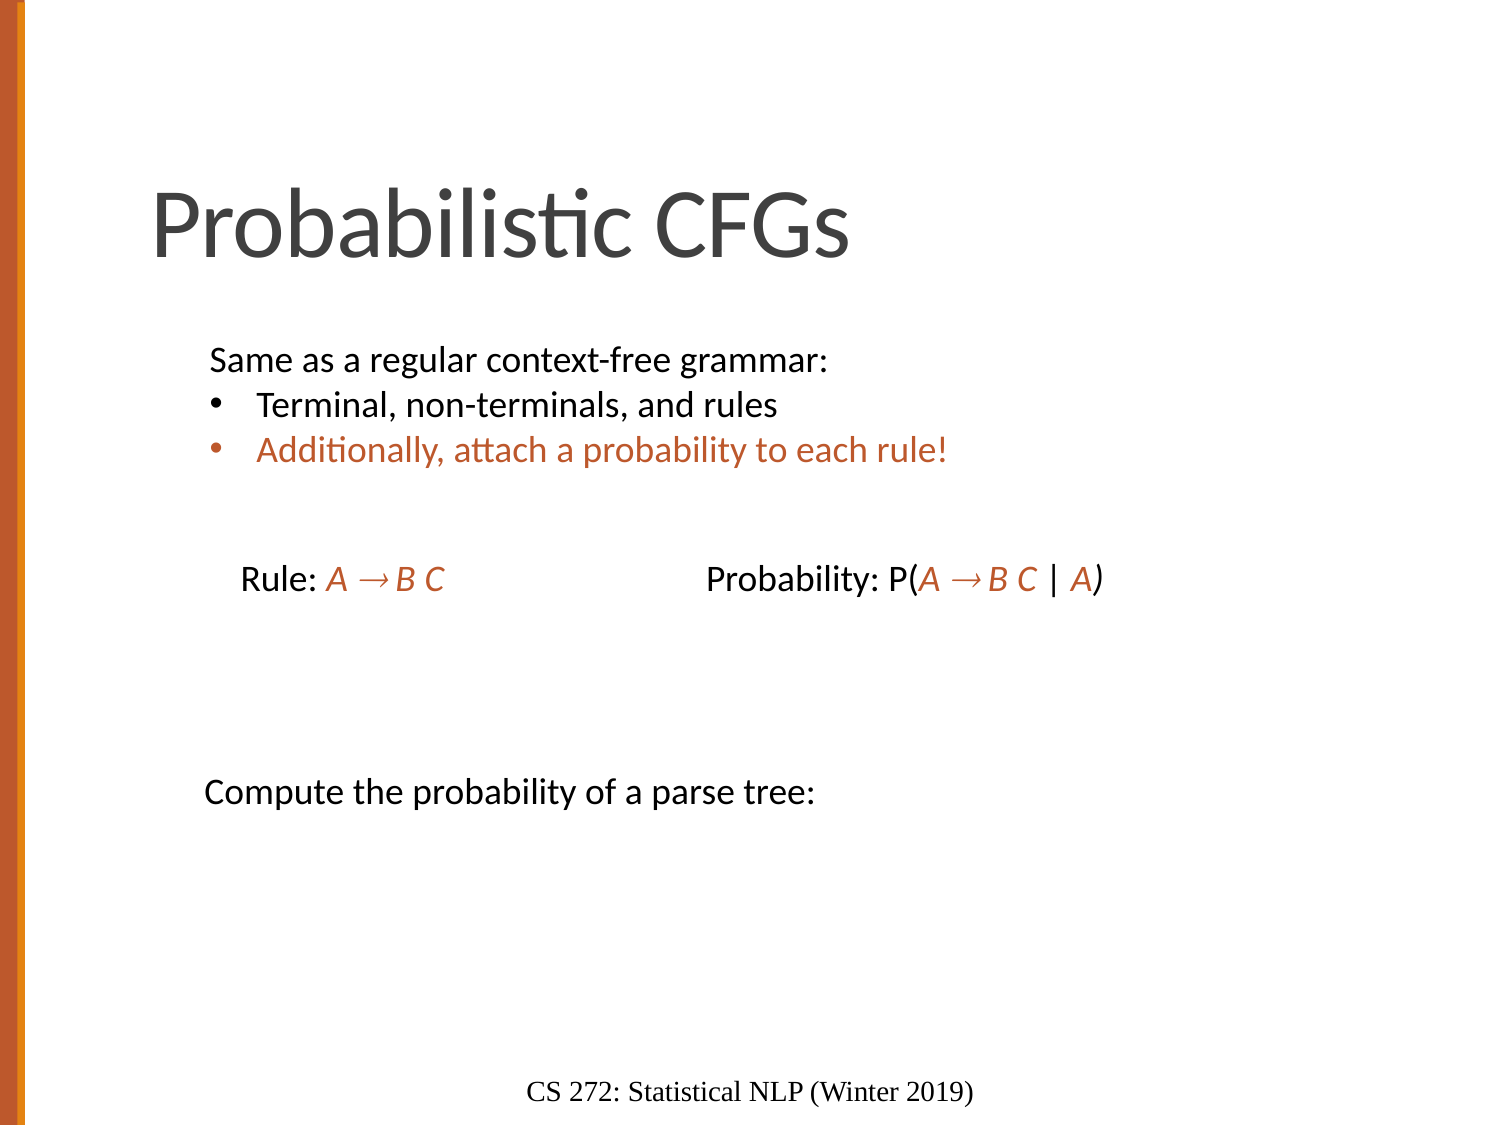

# Probabilistic CFGs
Same as a regular context-free grammar:
Terminal, non-terminals, and rules
Additionally, attach a probability to each rule!
Rule: A → B C
Probability: P(A → B C | A)
Compute the probability of a parse tree:
CS 272: Statistical NLP (Winter 2019)
32